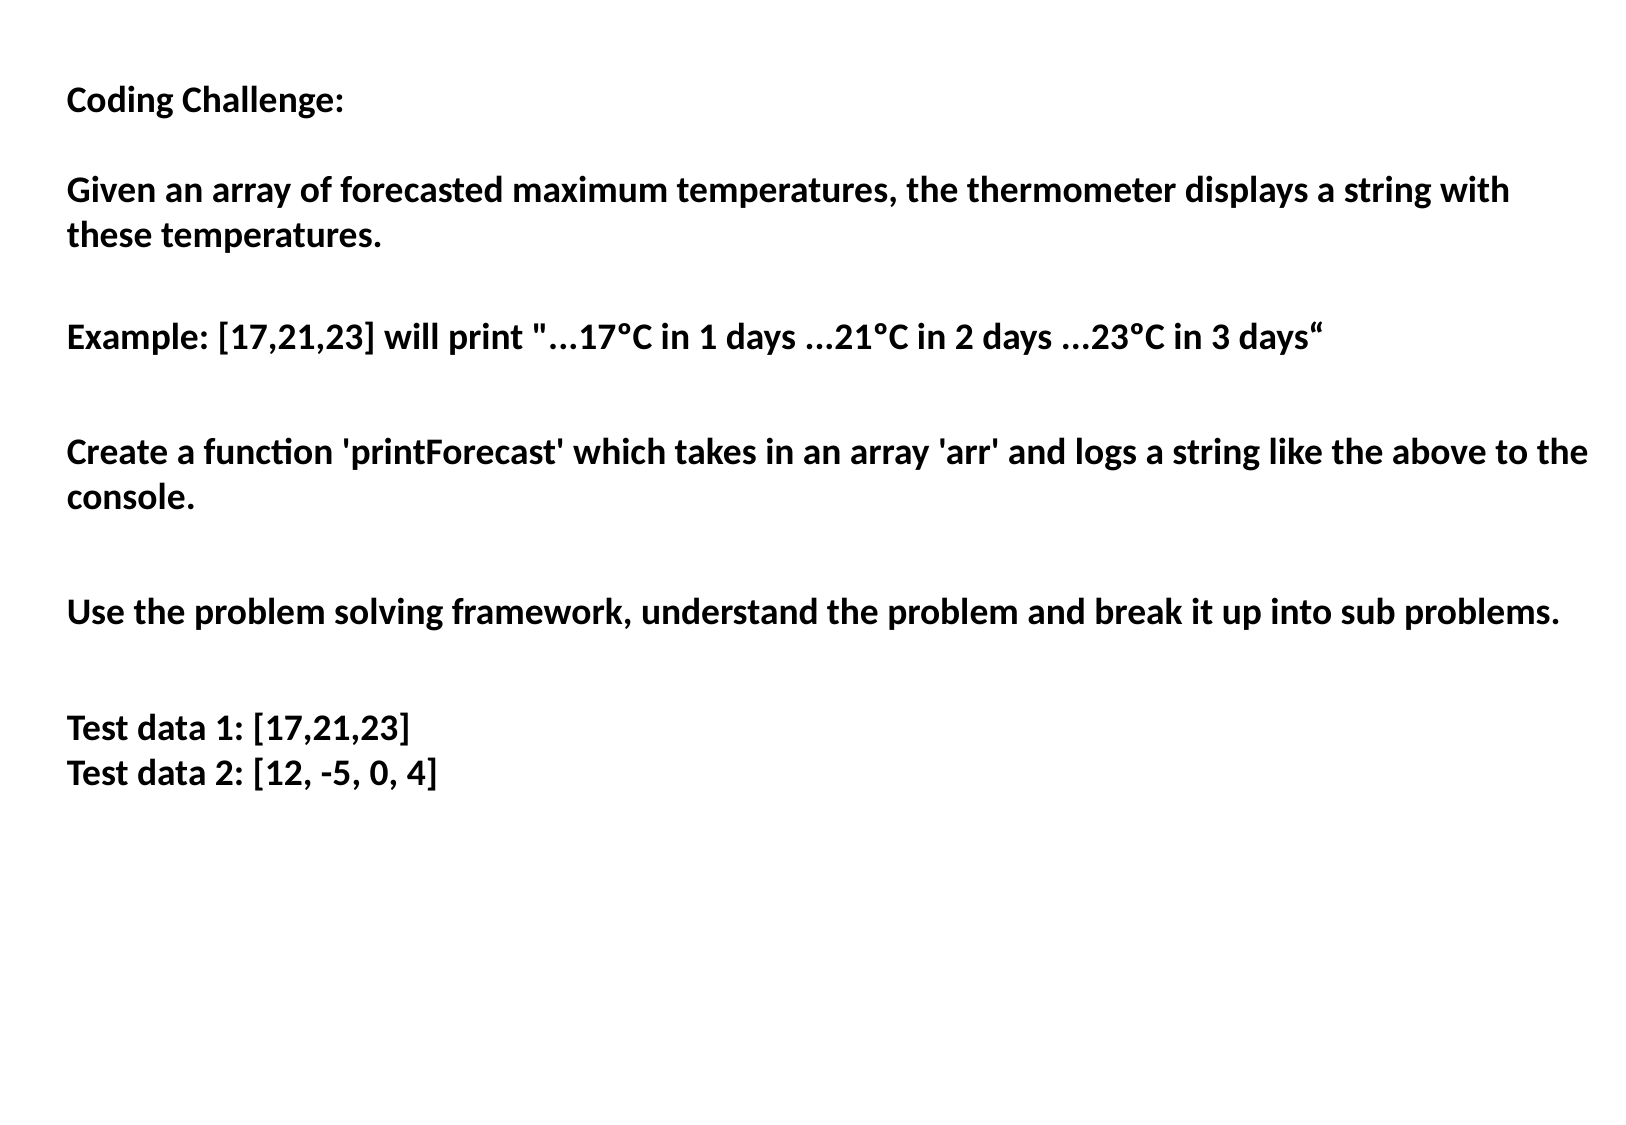

Coding Challenge:

Given an array of forecasted maximum temperatures, the thermometer displays a string with these temperatures.

Example: [17,21,23] will print "...17ºC in 1 days ...21ºC in 2 days ...23ºC in 3 days“

Create a function 'printForecast' which takes in an array 'arr' and logs a string like the above to the console.

Use the problem solving framework, understand the problem and break it up into sub problems.

Test data 1: [17,21,23]
Test data 2: [12, -5, 0, 4]